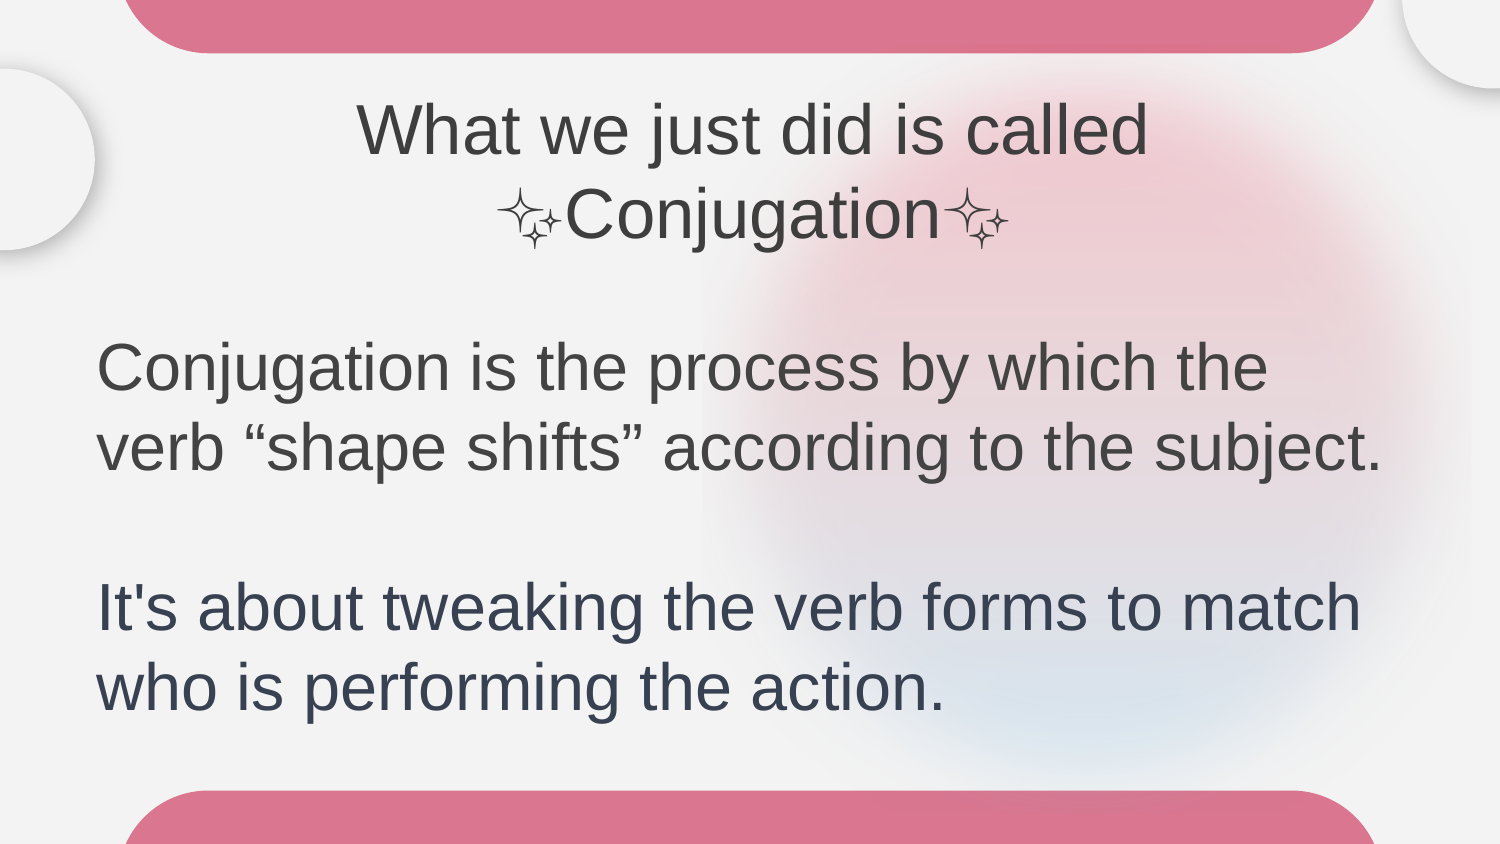

# What we just did is called ✨Conjugation✨
Conjugation is the process by which the verb “shape shifts” according to the subject.

It's about tweaking the verb forms to match who is performing the action.